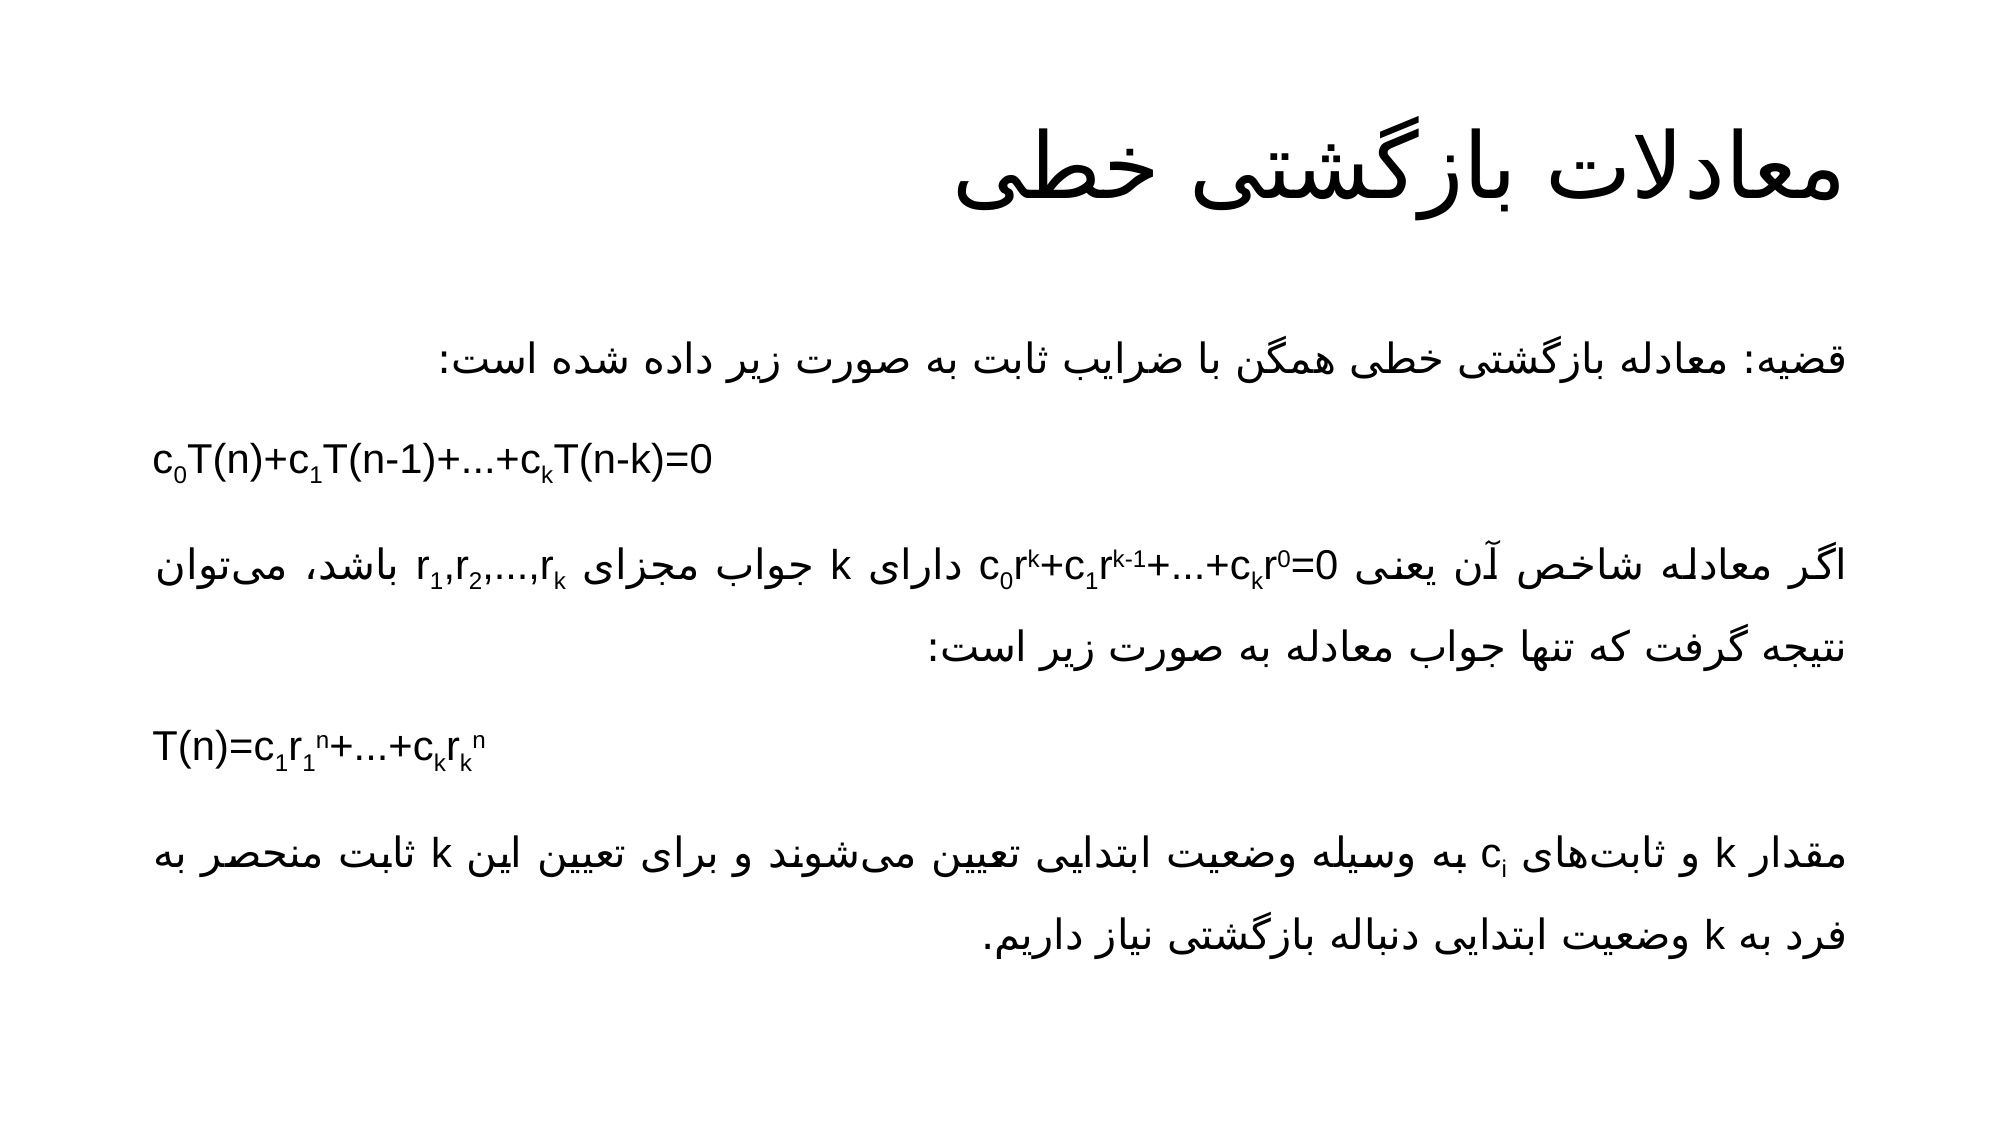

# معادلات بازگشتی خطی
قضیه: معادله بازگشتی خطی همگن با ضرایب ثابت به صورت زیر داده شده است:
c0T(n)+c1T(n-1)+...+ckT(n-k)=0
اگر معادله شاخص آن یعنی c0rk+c1rk-1+...+ckr0=0 دارای k جواب مجزای r1,r2,...,rk باشد، می‌توان نتیجه گرفت که تنها جواب معادله به ‌صورت زیر است:
T(n)=c1r1n+...+ckrkn
مقدار k و ثابت‌های ci به وسیله وضعیت ابتدایی تعیین می‌شوند و برای تعیین این k ثابت منحصر به فرد به k وضعیت ابتدایی دنباله بازگشتی نیاز داریم.